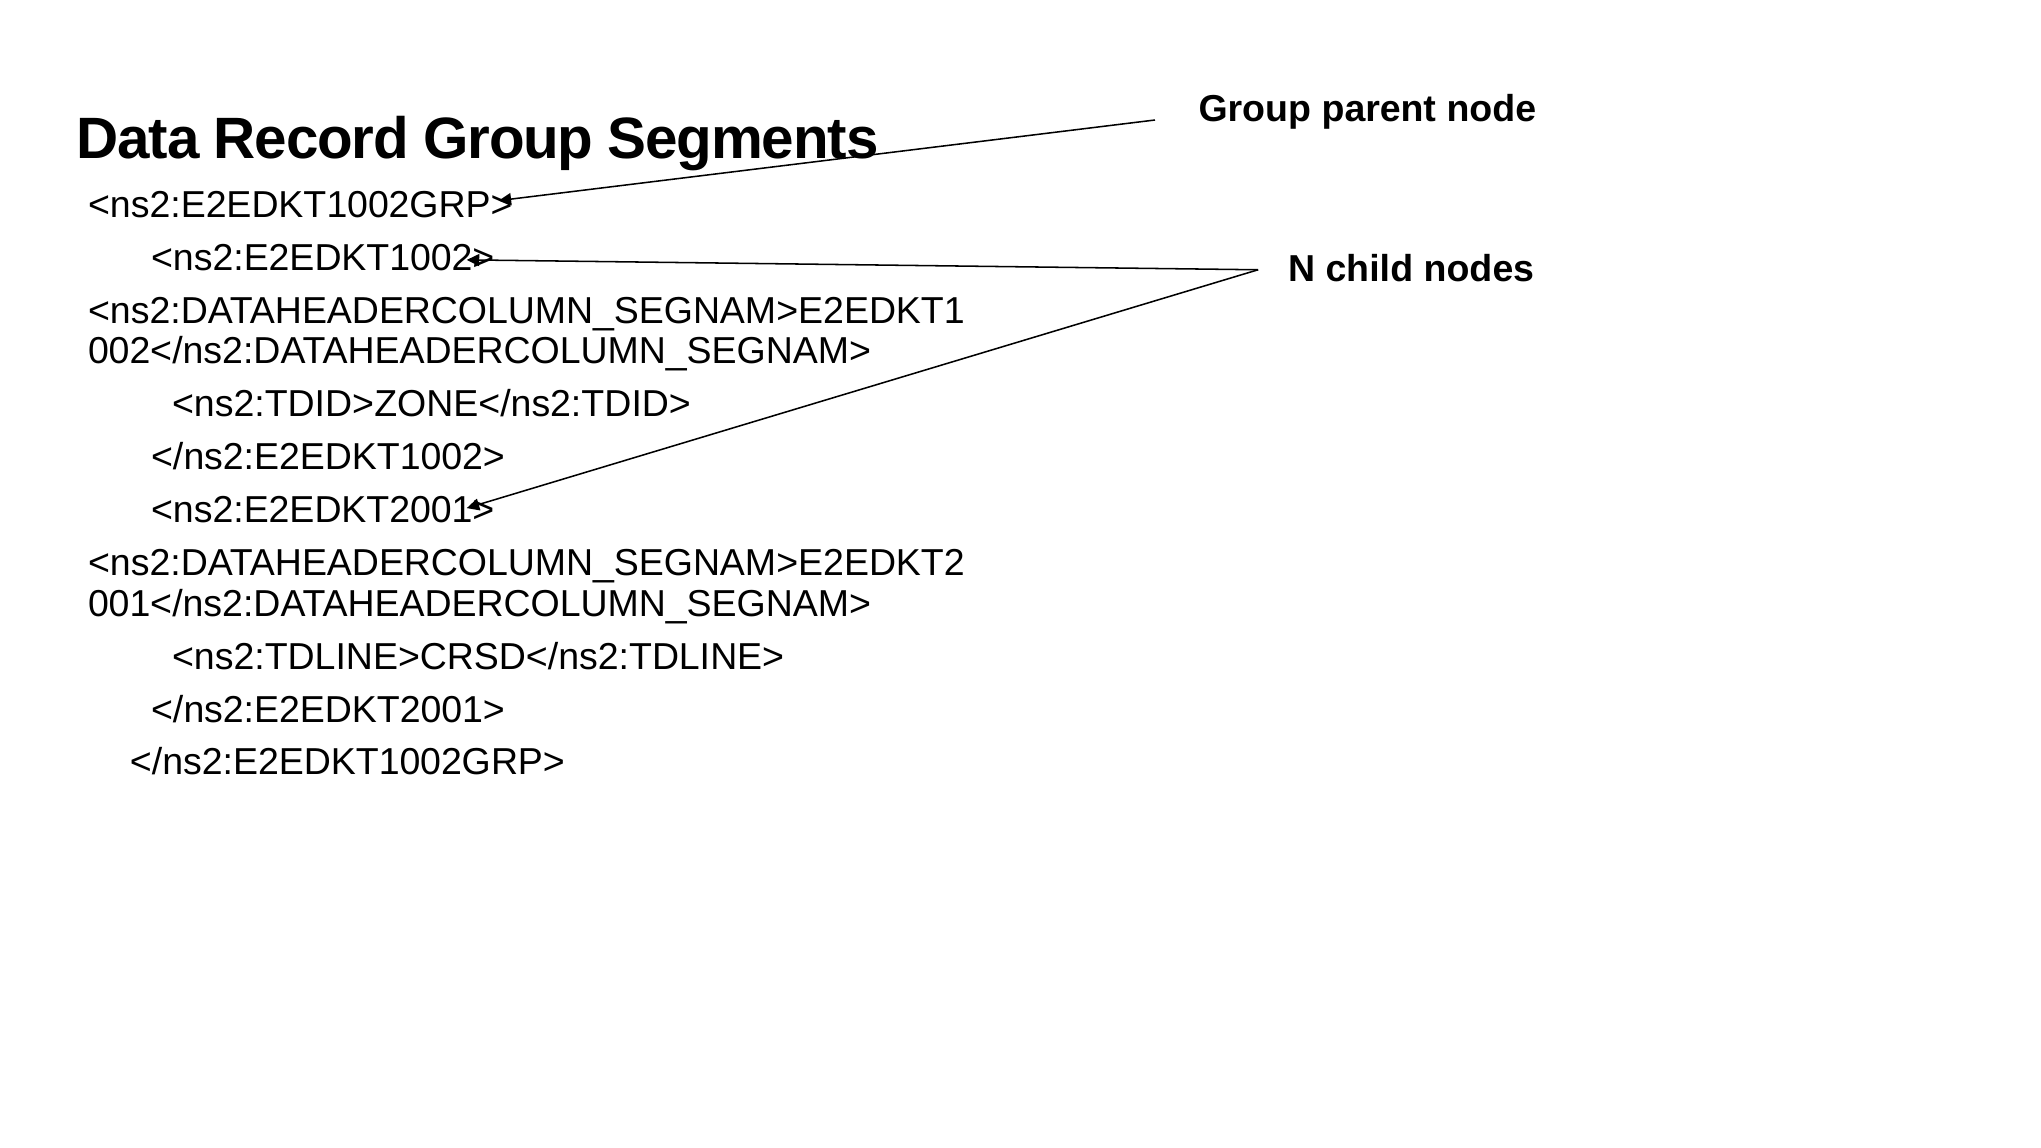

Group parent node
# Data Record Group Segments
<ns2:E2EDKT1002GRP>
      <ns2:E2EDKT1002>
<ns2:DATAHEADERCOLUMN_SEGNAM>E2EDKT1002</ns2:DATAHEADERCOLUMN_SEGNAM>
        <ns2:TDID>ZONE</ns2:TDID>
      </ns2:E2EDKT1002>
      <ns2:E2EDKT2001>
<ns2:DATAHEADERCOLUMN_SEGNAM>E2EDKT2001</ns2:DATAHEADERCOLUMN_SEGNAM>
        <ns2:TDLINE>CRSD</ns2:TDLINE>
      </ns2:E2EDKT2001>
    </ns2:E2EDKT1002GRP>
N child nodes